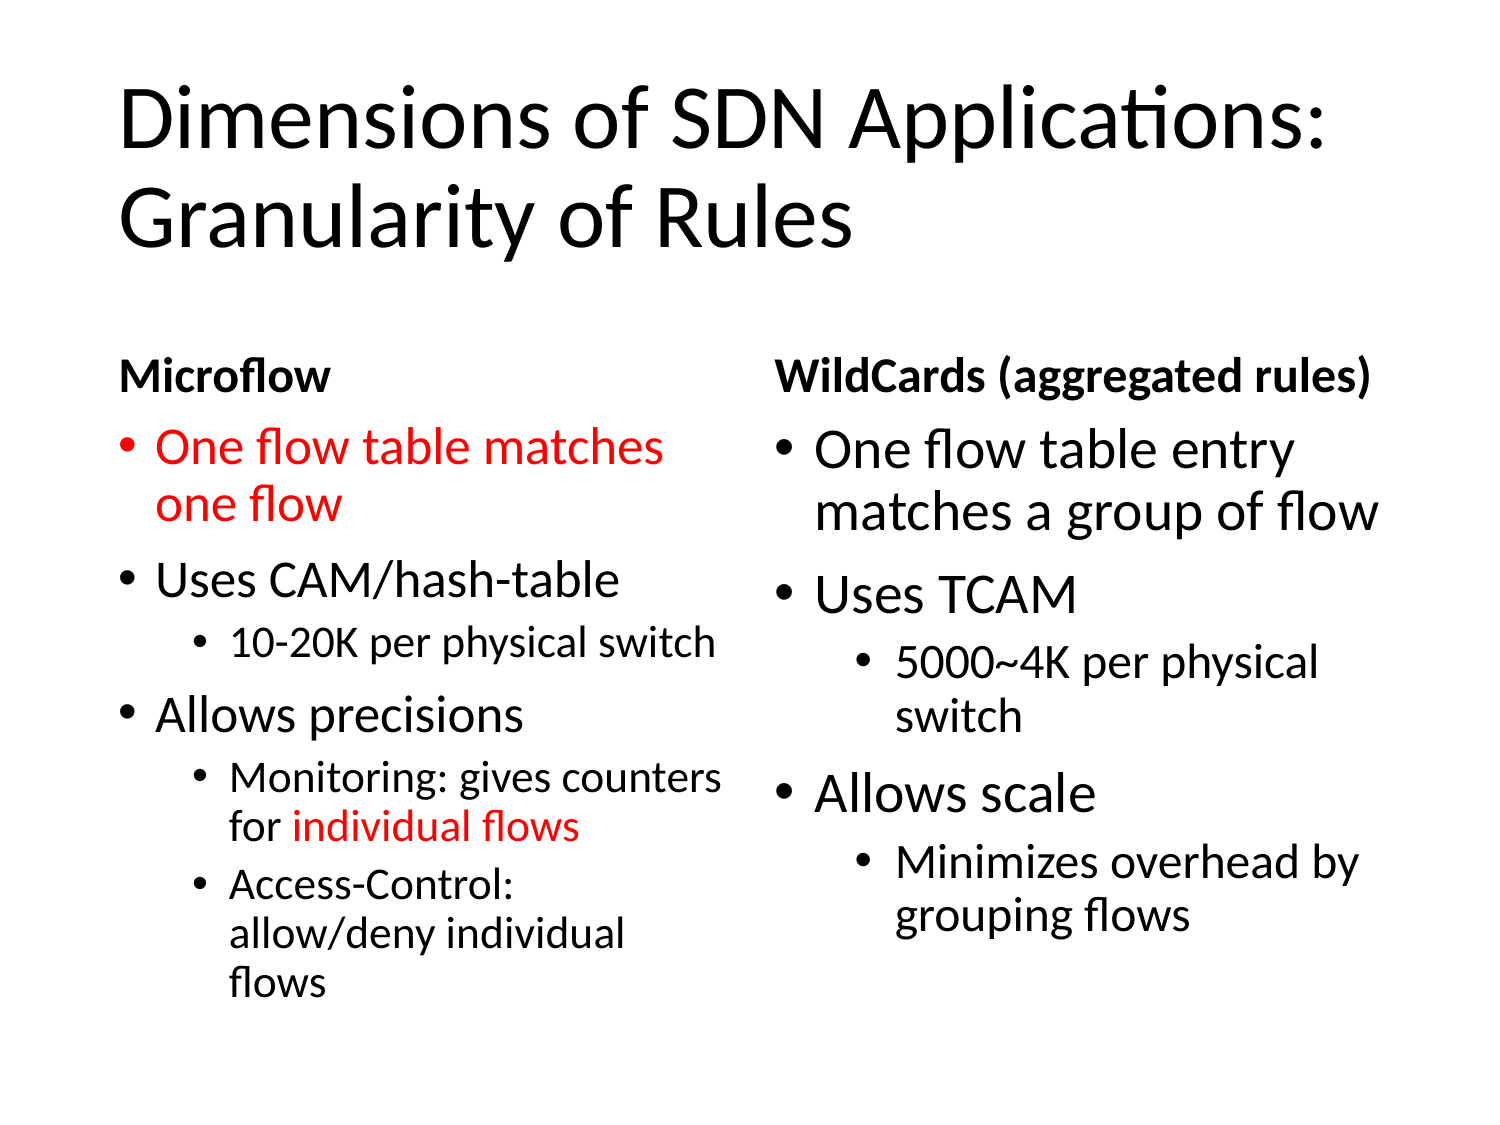

# Dimensions of SDN Applications: Granularity of Rules
Microflow
WildCards (aggregated rules)
One flow table matches one flow
Uses CAM/hash-table
10-20K per physical switch
Allows precisions
Monitoring: gives counters for individual flows
Access-Control: allow/deny individual flows
One flow table entry matches a group of flow
Uses TCAM
5000~4K per physical switch
Allows scale
Minimizes overhead by grouping flows